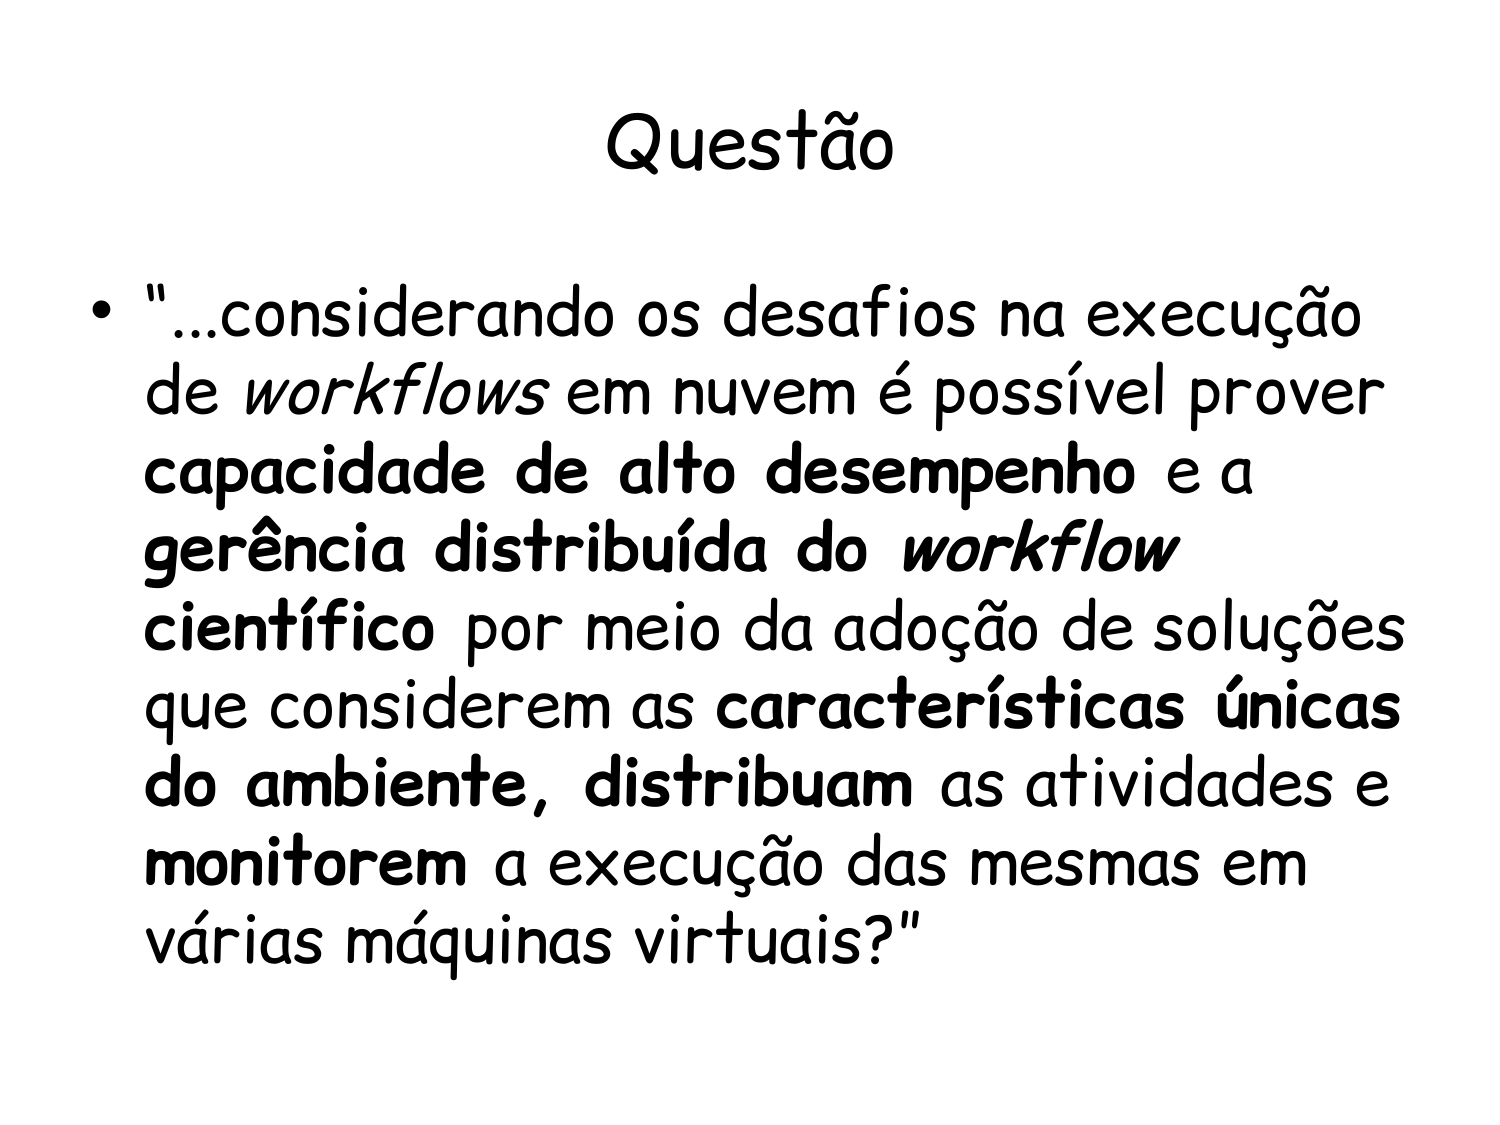

# Questão
“...considerando os desafios na execução de workflows em nuvem é possível prover capacidade de alto desempenho e a gerência distribuída do workflow científico por meio da adoção de soluções que considerem as características únicas do ambiente, distribuam as atividades e monitorem a execução das mesmas em várias máquinas virtuais?”